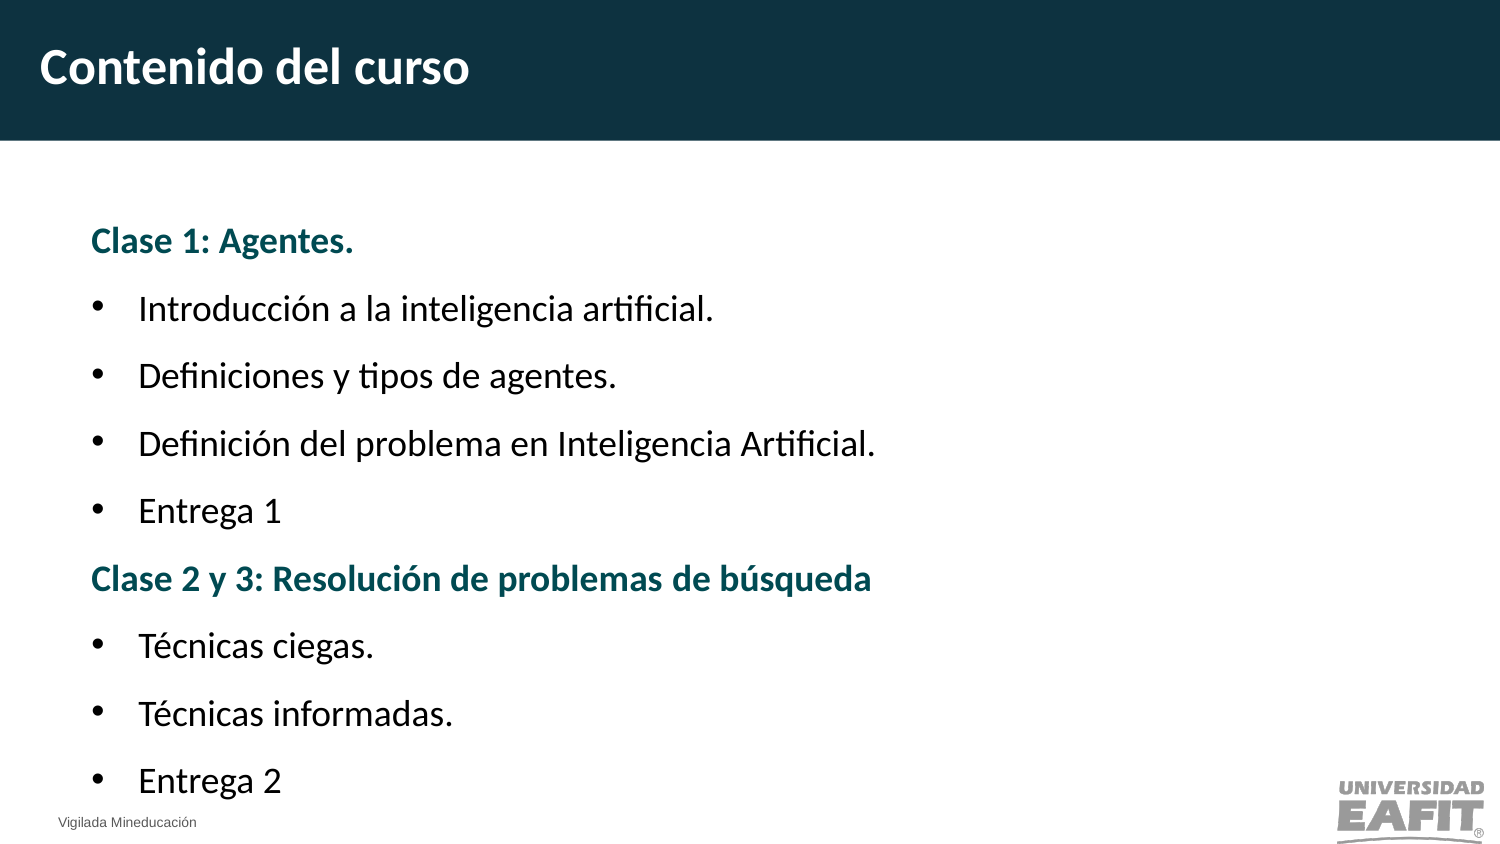

Contenido del curso
Clase 1: Agentes.
Introducción a la inteligencia artificial.
Definiciones y tipos de agentes.
Definición del problema en Inteligencia Artificial.
Entrega 1
Clase 2 y 3: Resolución de problemas de búsqueda
Técnicas ciegas.
Técnicas informadas.
Entrega 2